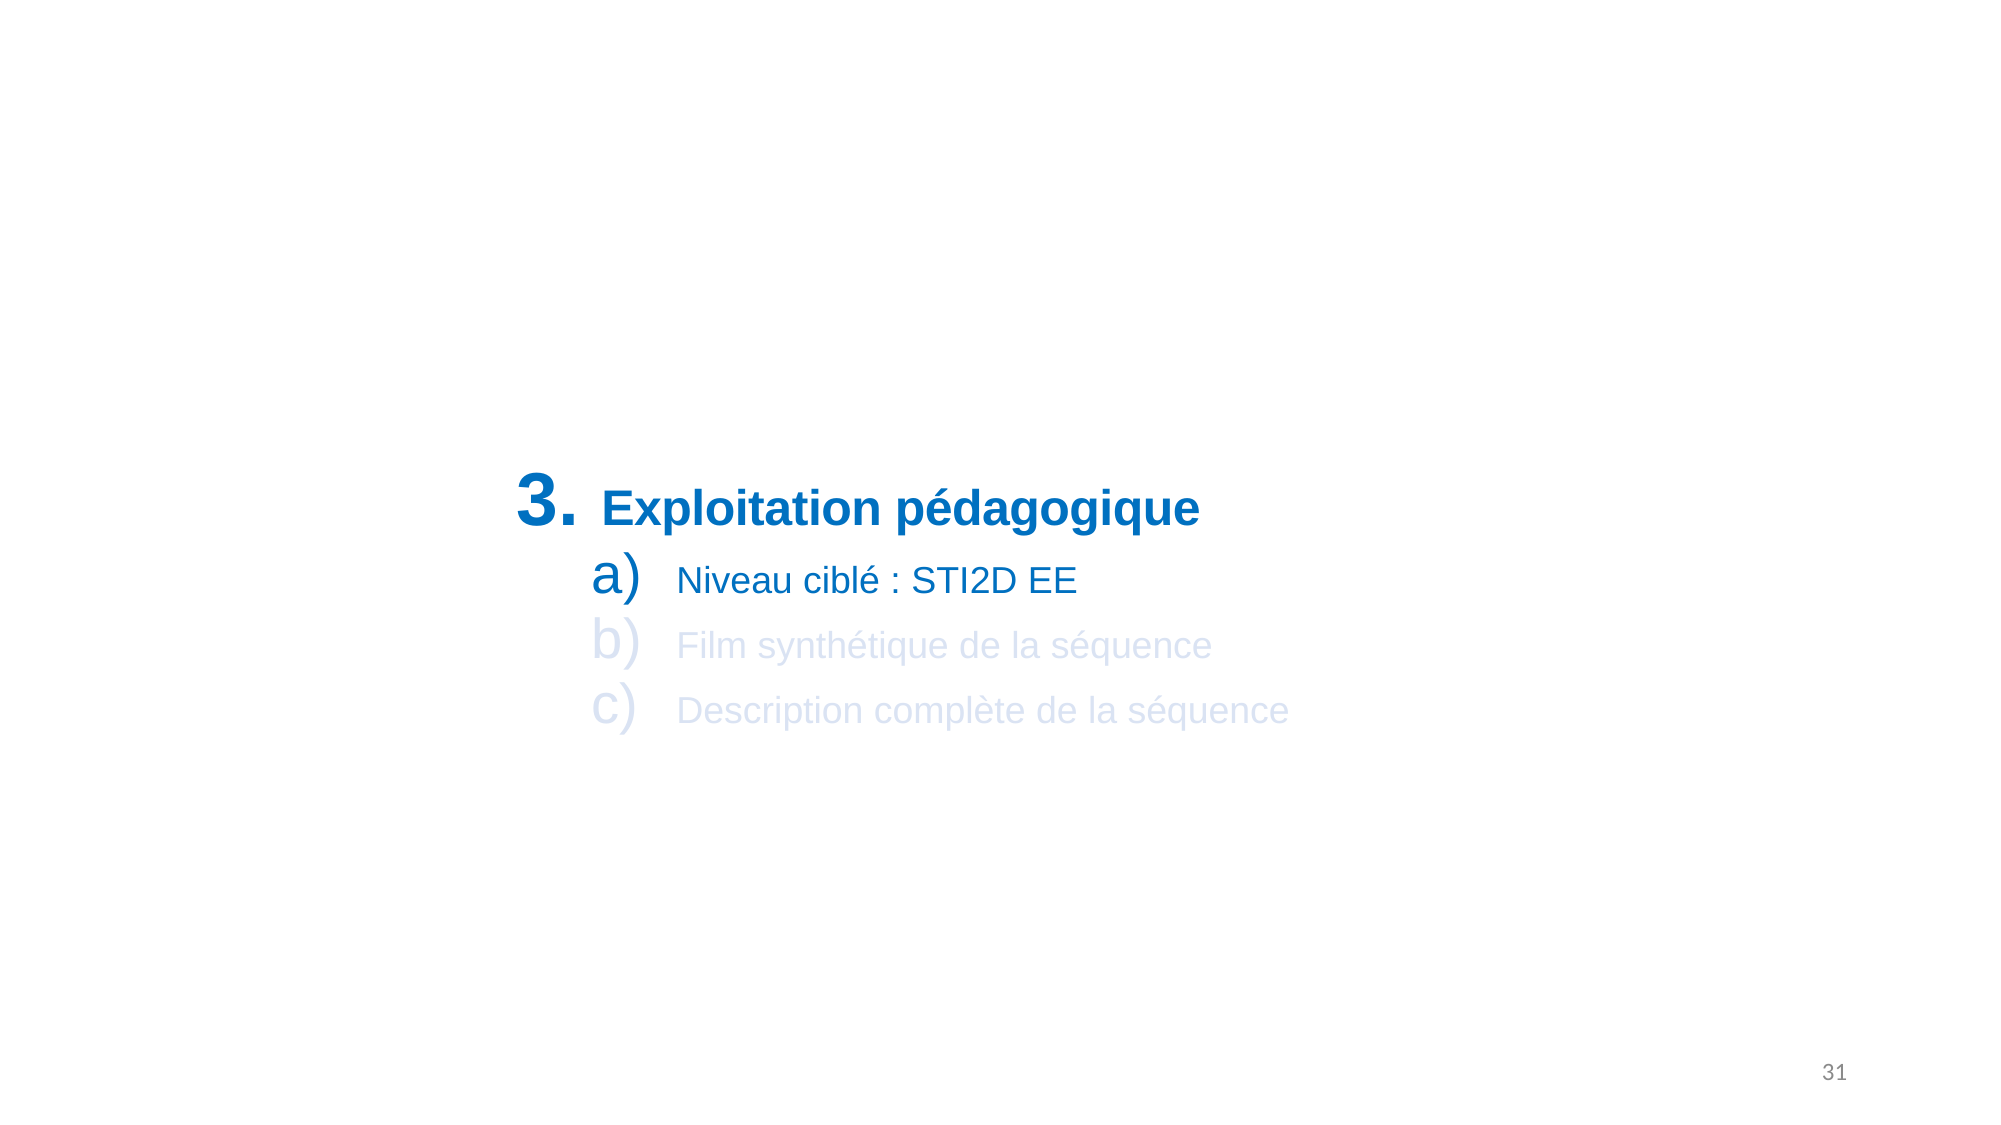

Exploitation pédagogique
Niveau ciblé : STI2D EE
Film synthétique de la séquence
Description complète de la séquence
31